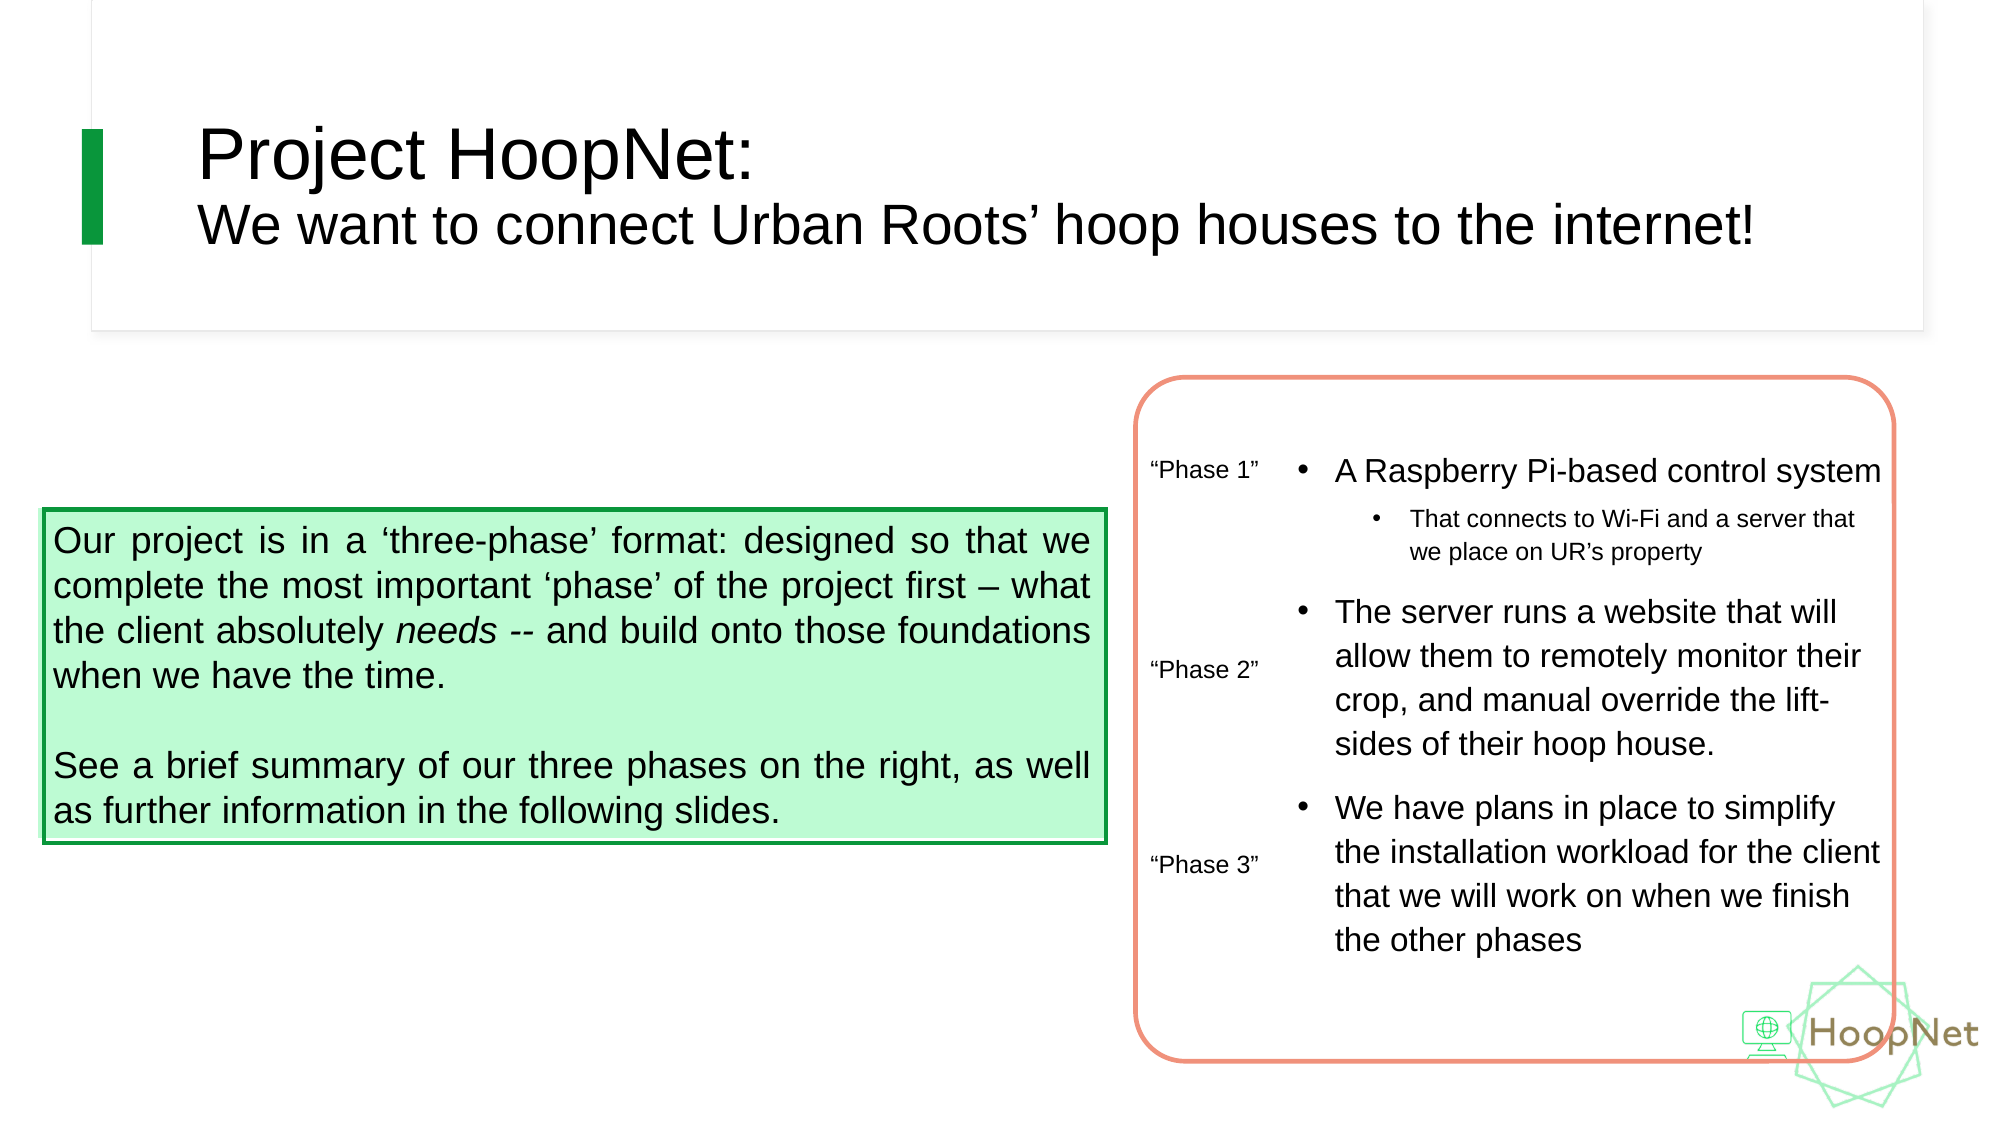

# Project HoopNet: We want to connect Urban Roots’ hoop houses to the internet!

A Raspberry Pi-based control system
That connects to Wi-Fi and a server that we place on UR’s property
The server runs a website that will allow them to remotely monitor their crop, and manual override the lift-sides of their hoop house.
We have plans in place to simplify the installation workload for the client that we will work on when we finish the other phases
“Phase 1”
Our project is in a ‘three-phase’ format: designed so that we complete the most important ‘phase’ of the project first – what the client absolutely needs -- and build onto those foundations when we have the time.

See a brief summary of our three phases on the right, as well as further information in the following slides.

“Phase 2”
“Phase 3”